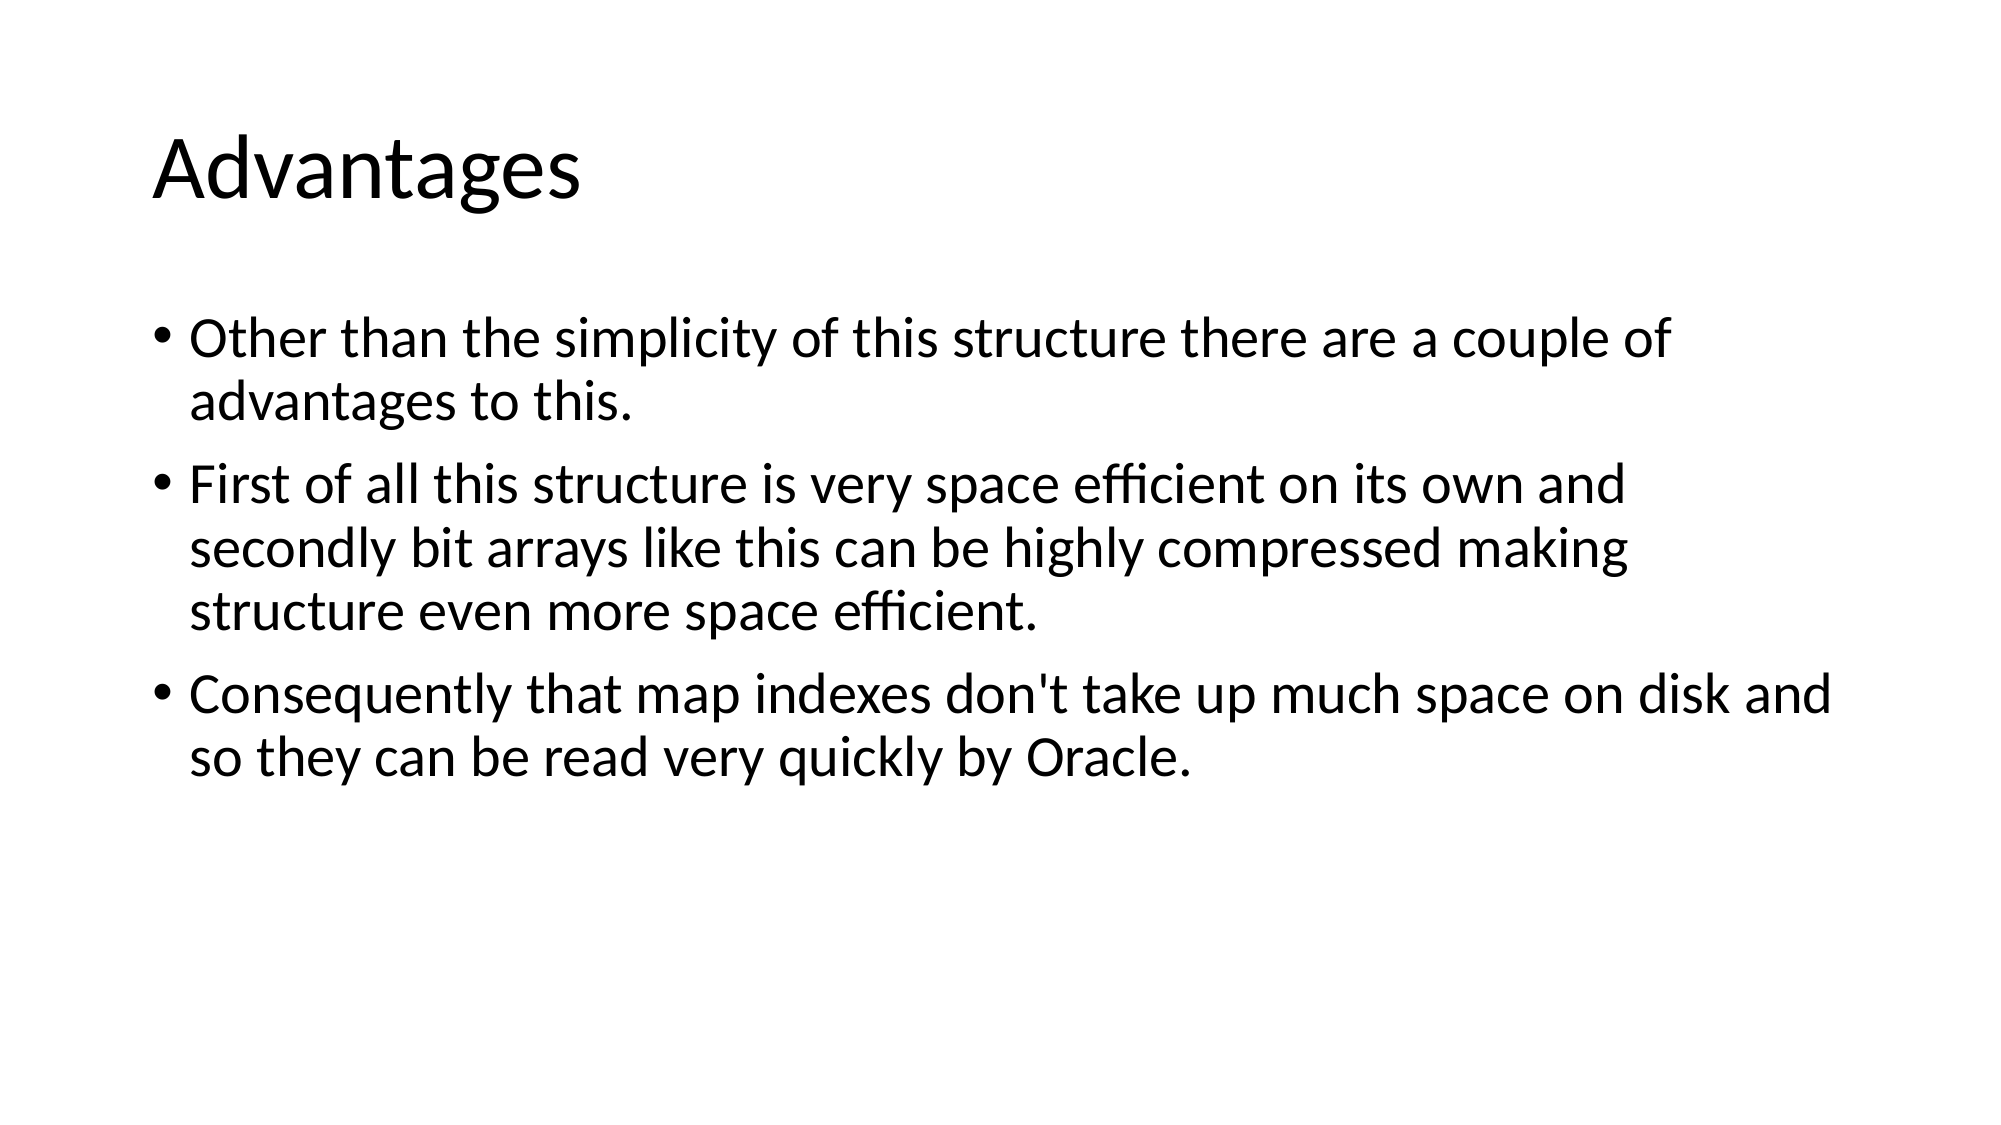

# Advantages
Other than the simplicity of this structure there are a couple of  advantages to this.
First of all this structure is very space efficient on its own and secondly bit arrays like this can be highly compressed making structure even more space efficient.
Consequently that map indexes don't take up much space on disk and so they can be read very quickly by Oracle.